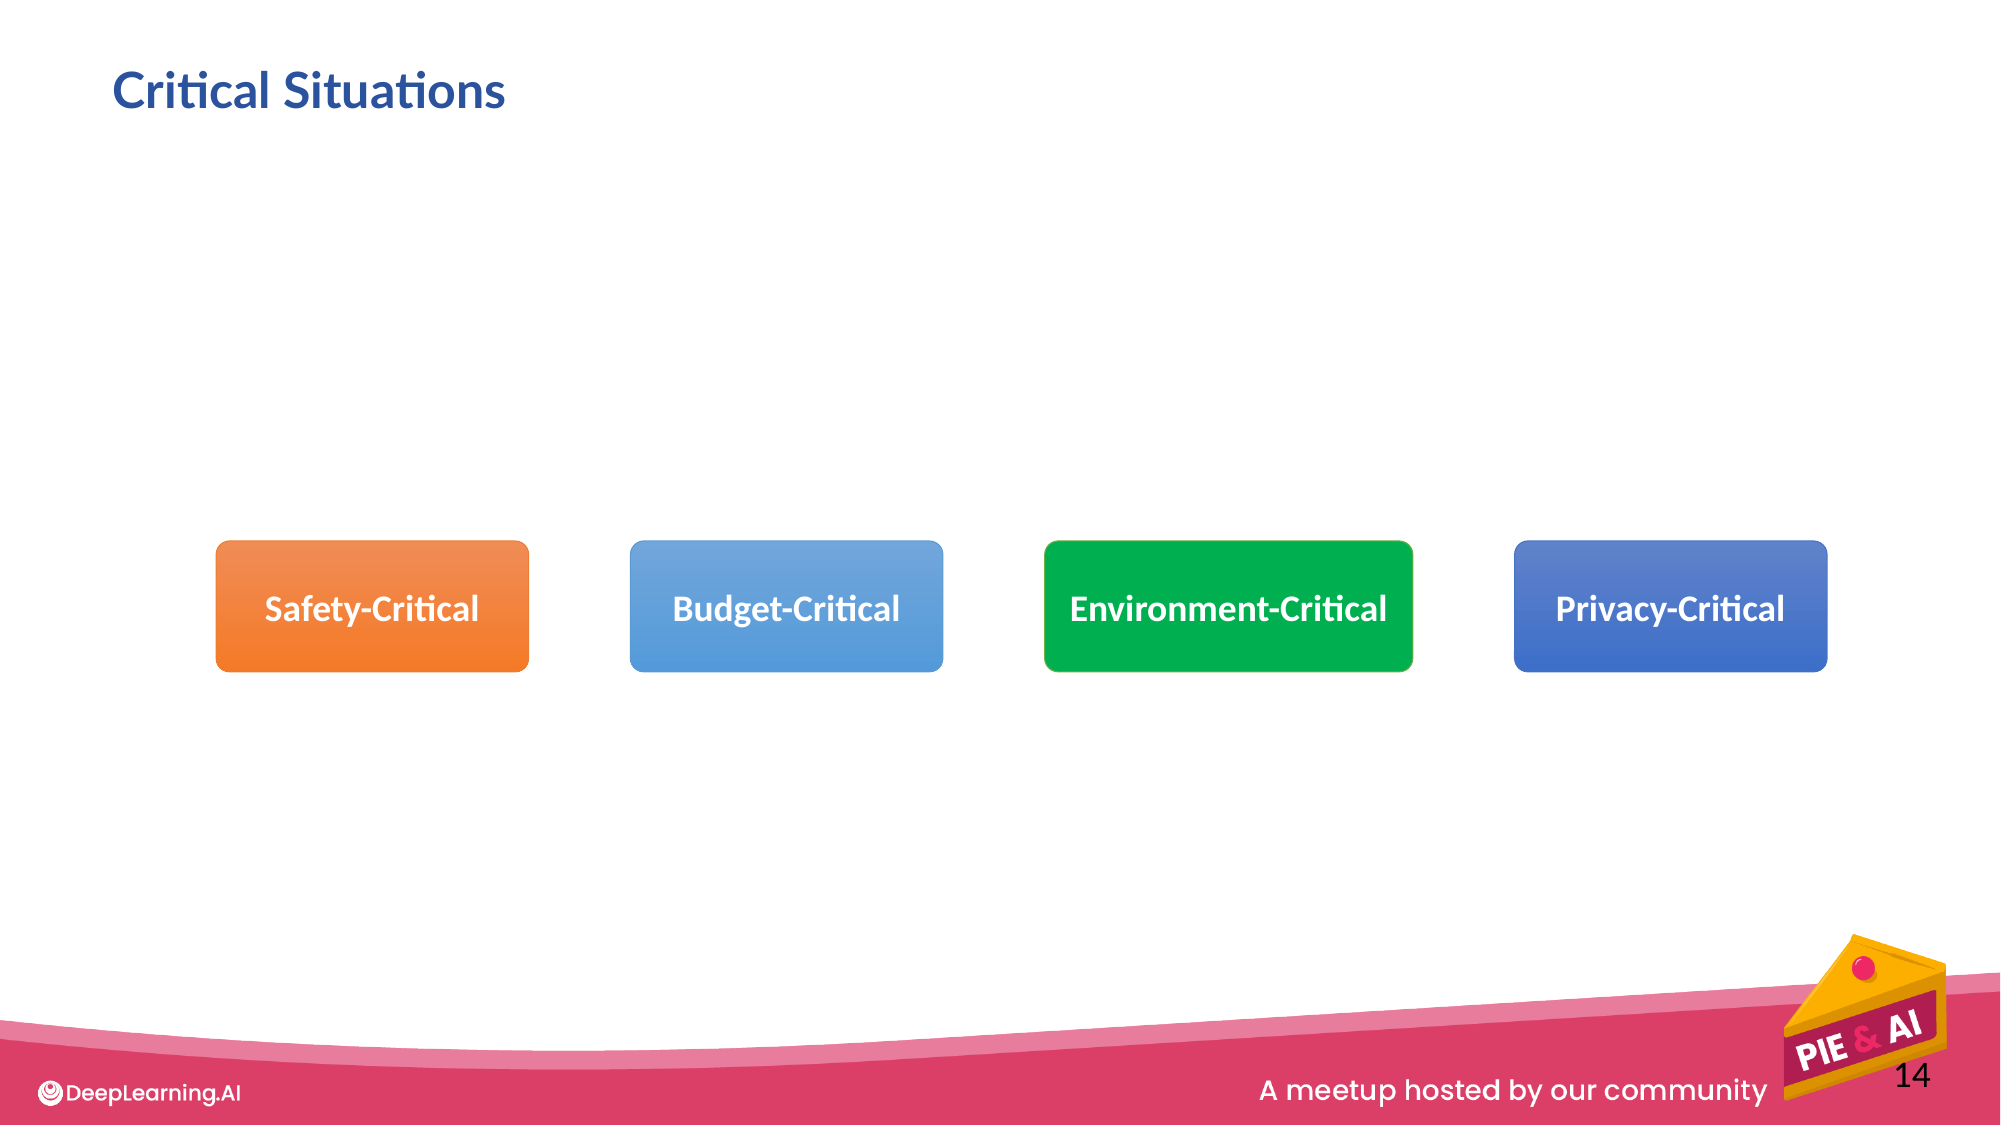

Critical Situations
Safety-Critical
Budget-Critical
Environment-Critical
Privacy-Critical
14